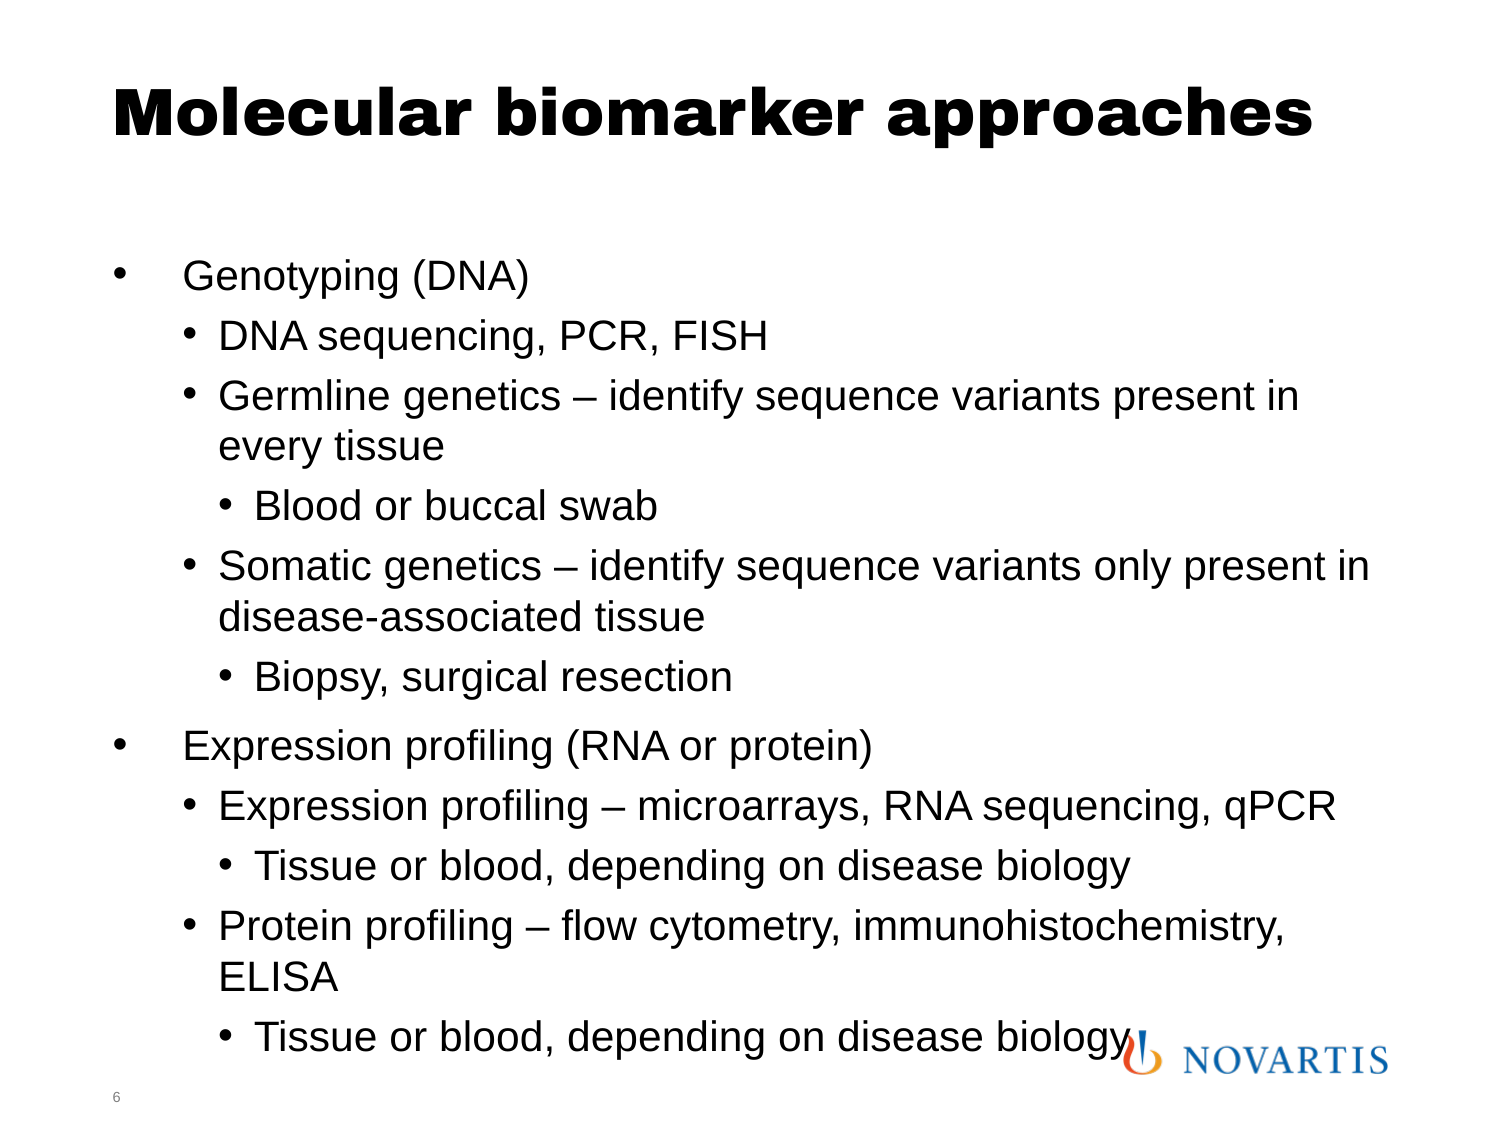

# Molecular biomarker approaches
Genotyping (DNA)
DNA sequencing, PCR, FISH
Germline genetics – identify sequence variants present in every tissue
Blood or buccal swab
Somatic genetics – identify sequence variants only present in disease-associated tissue
Biopsy, surgical resection
Expression profiling (RNA or protein)
Expression profiling – microarrays, RNA sequencing, qPCR
Tissue or blood, depending on disease biology
Protein profiling – flow cytometry, immunohistochemistry, ELISA
Tissue or blood, depending on disease biology

6